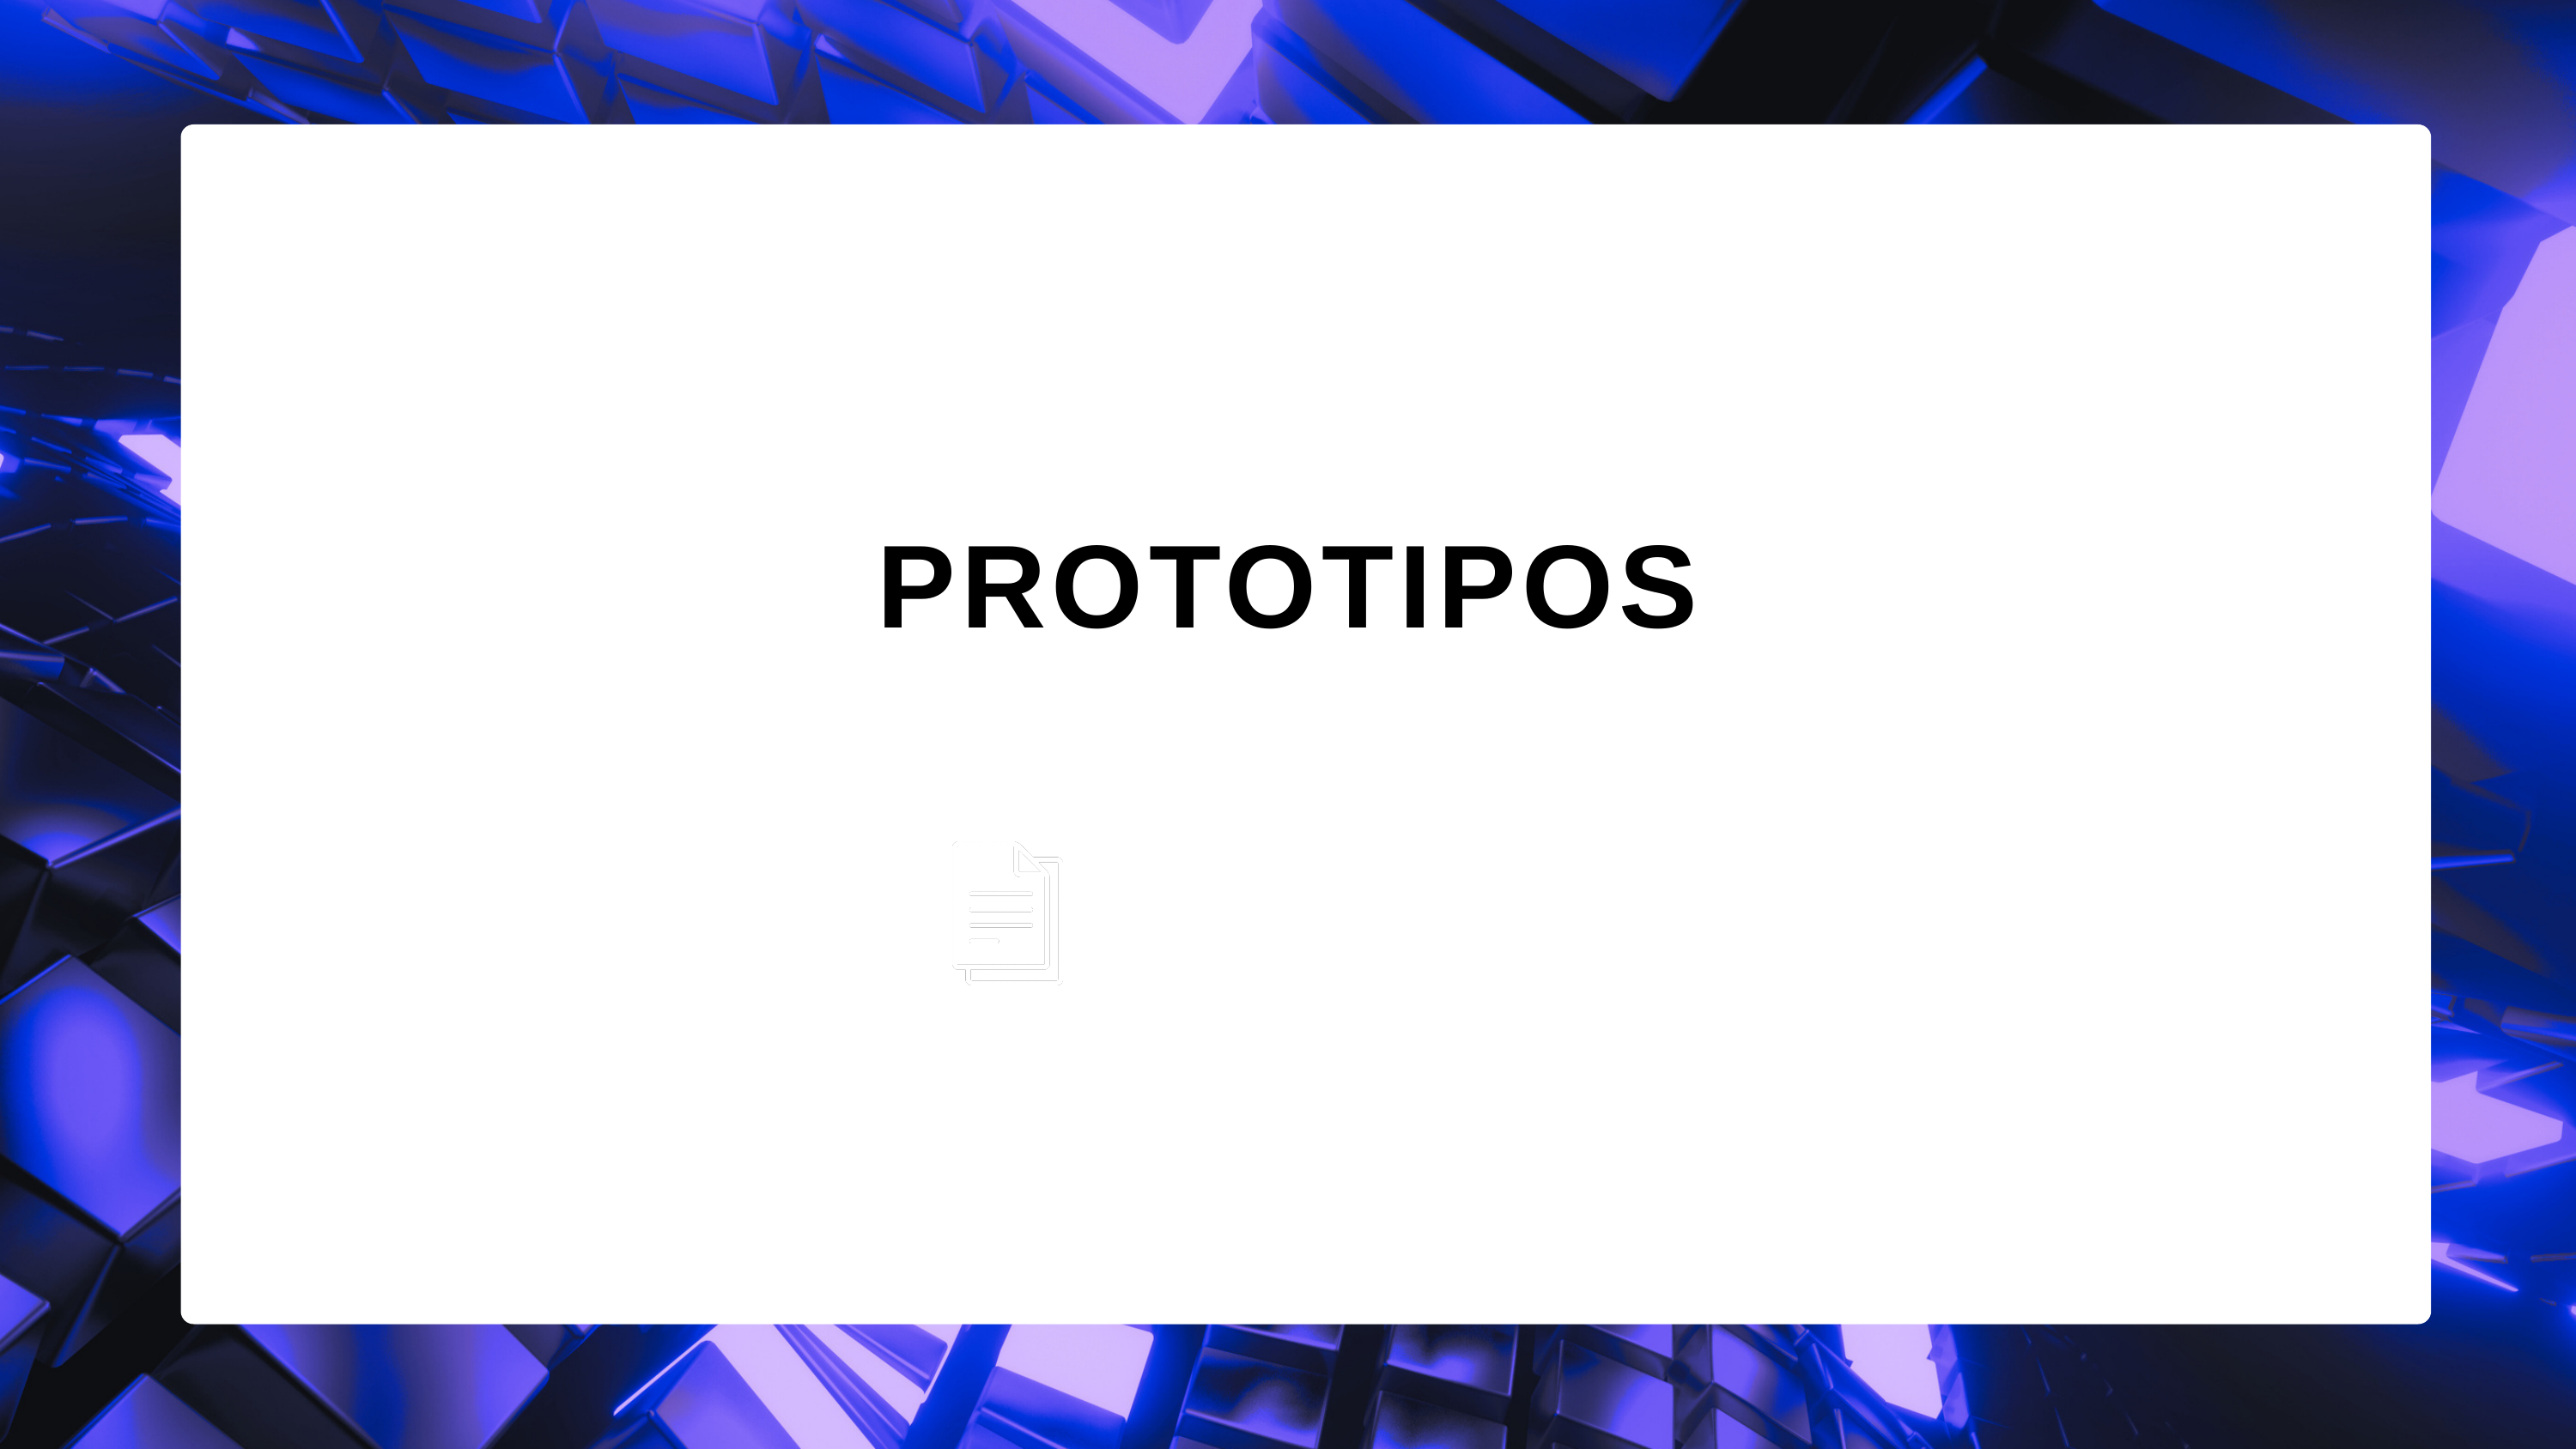

PROTOTIPOS
Ver el TFG completo

Descarga de archivo en la nube, formato documento, 25 MB.